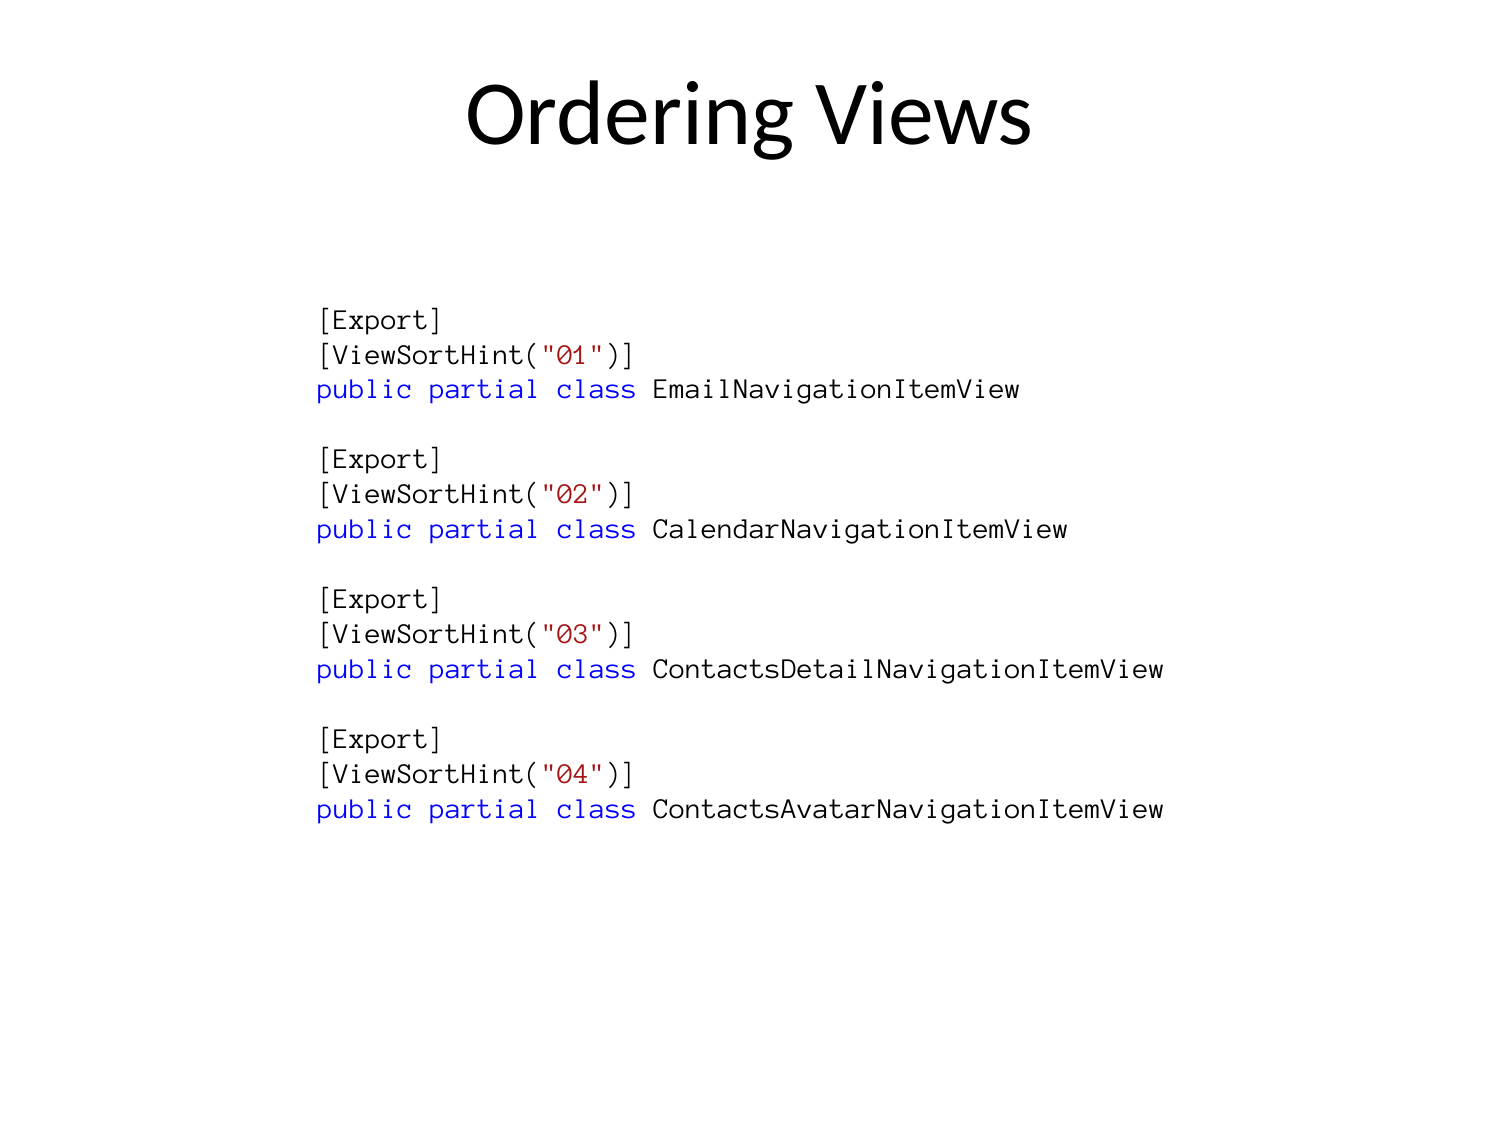

Ordering Views
[Export]
[ViewSortHint("01")]
public partial class EmailNavigationItemView

[Export]
[ViewSortHint("02")]
public partial class CalendarNavigationItemView

[Export]
[ViewSortHint("03")]
public partial class ContactsDetailNavigationItemView

[Export]
[ViewSortHint("04")]
public partial class ContactsAvatarNavigationItemView